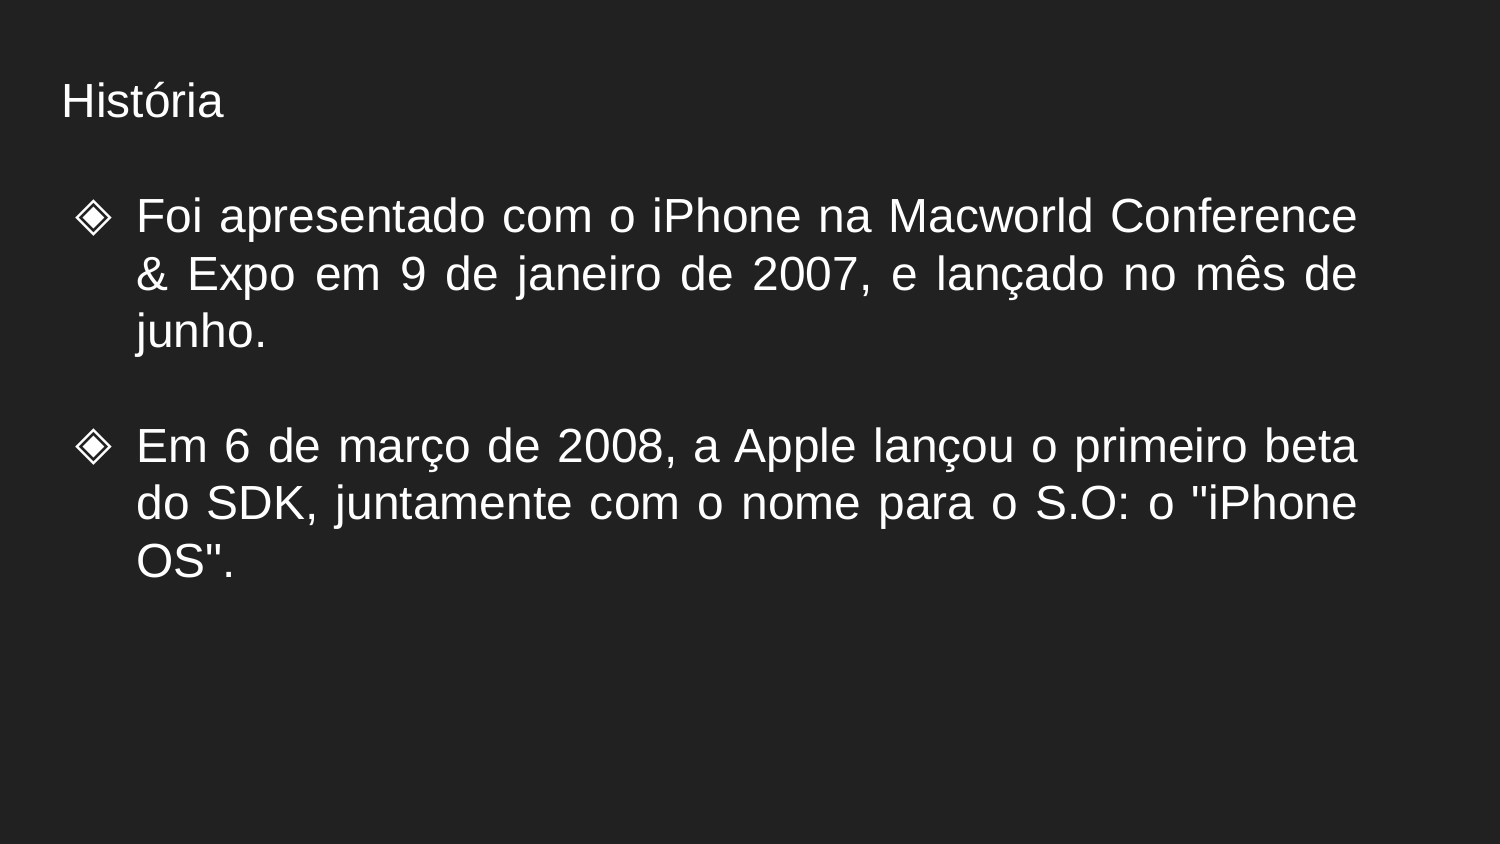

História

Foi apresentado com o iPhone na Macworld Conference & Expo em 9 de janeiro de 2007, e lançado no mês de junho.

Em 6 de março de 2008, a Apple lançou o primeiro beta do SDK, juntamente com o nome para o S.O: o "iPhone OS".